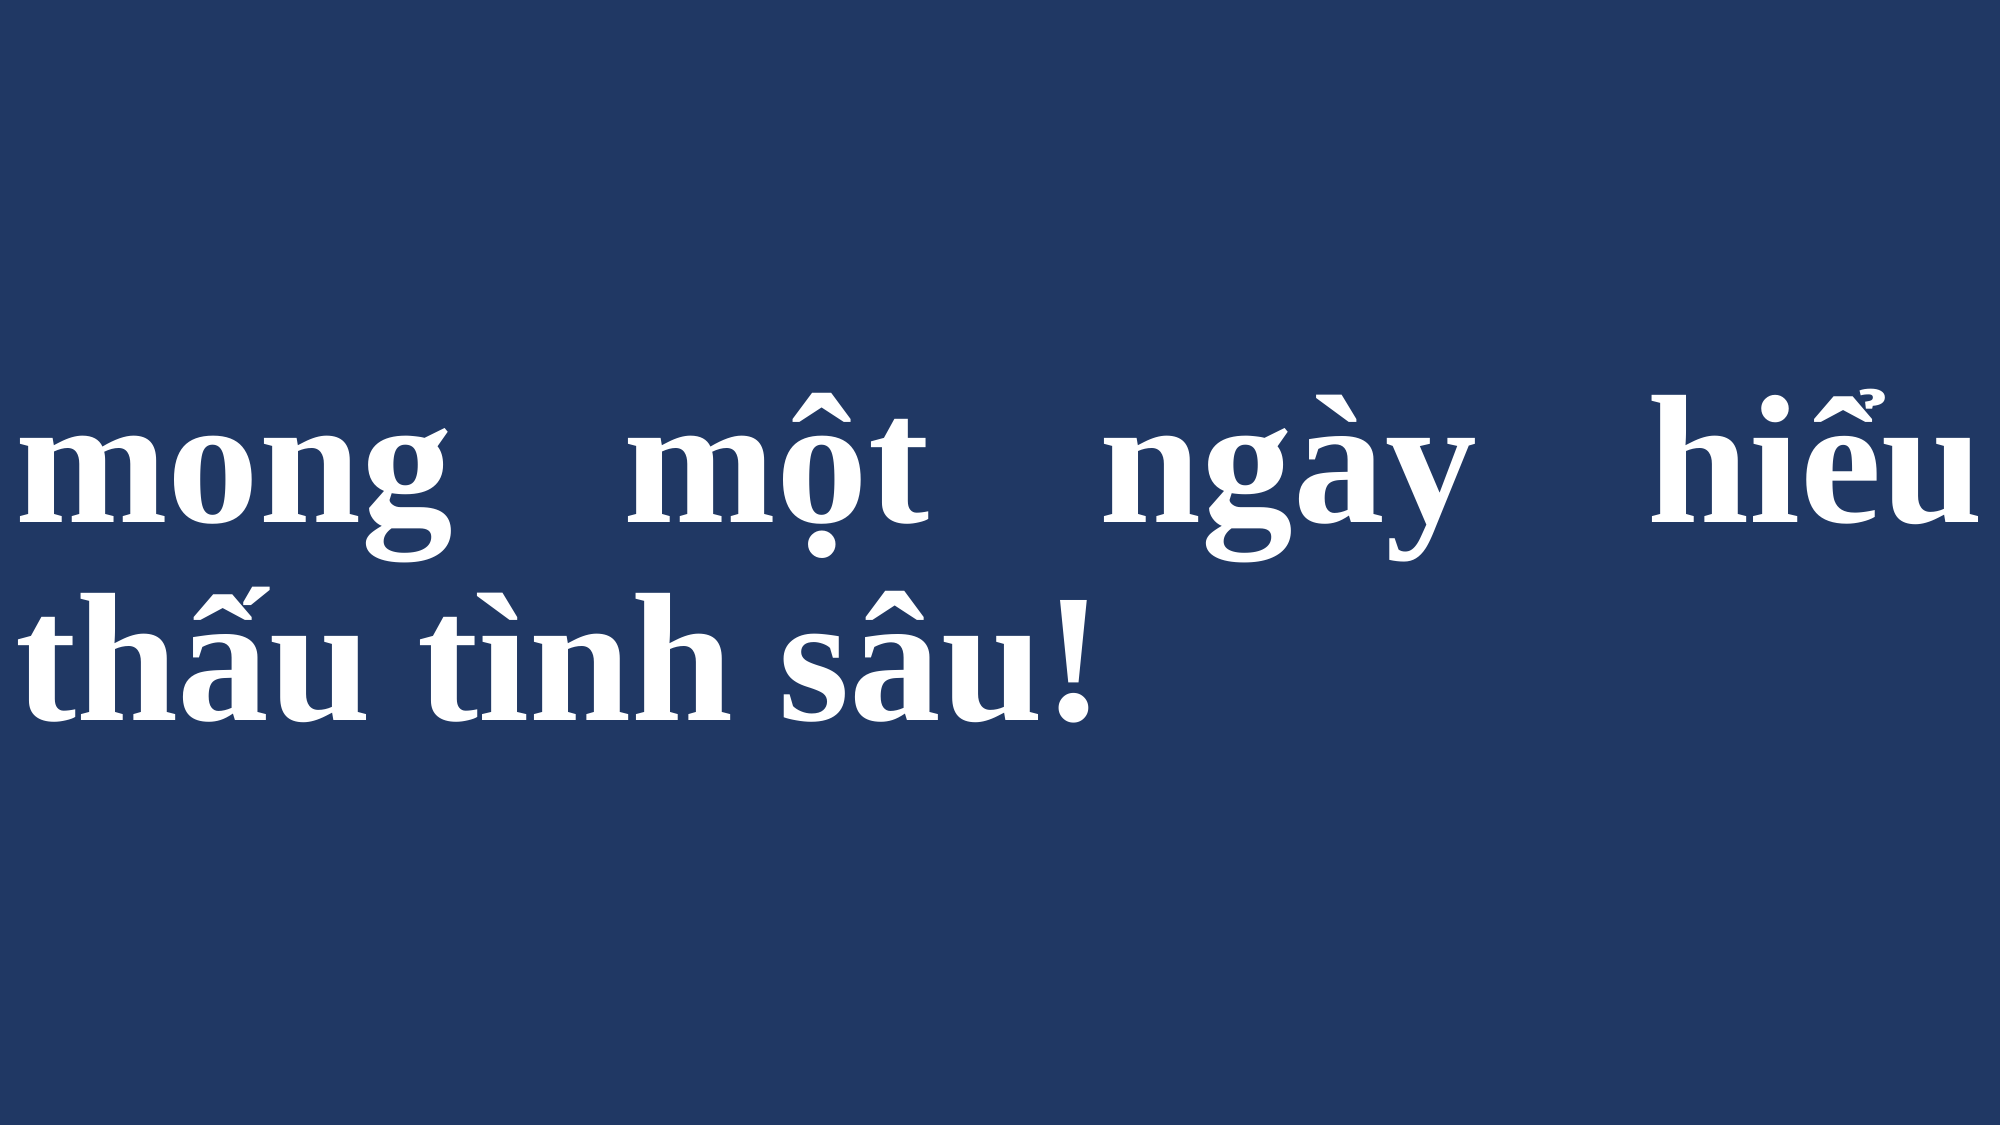

# mong một ngày hiểu thấu tình sâu!